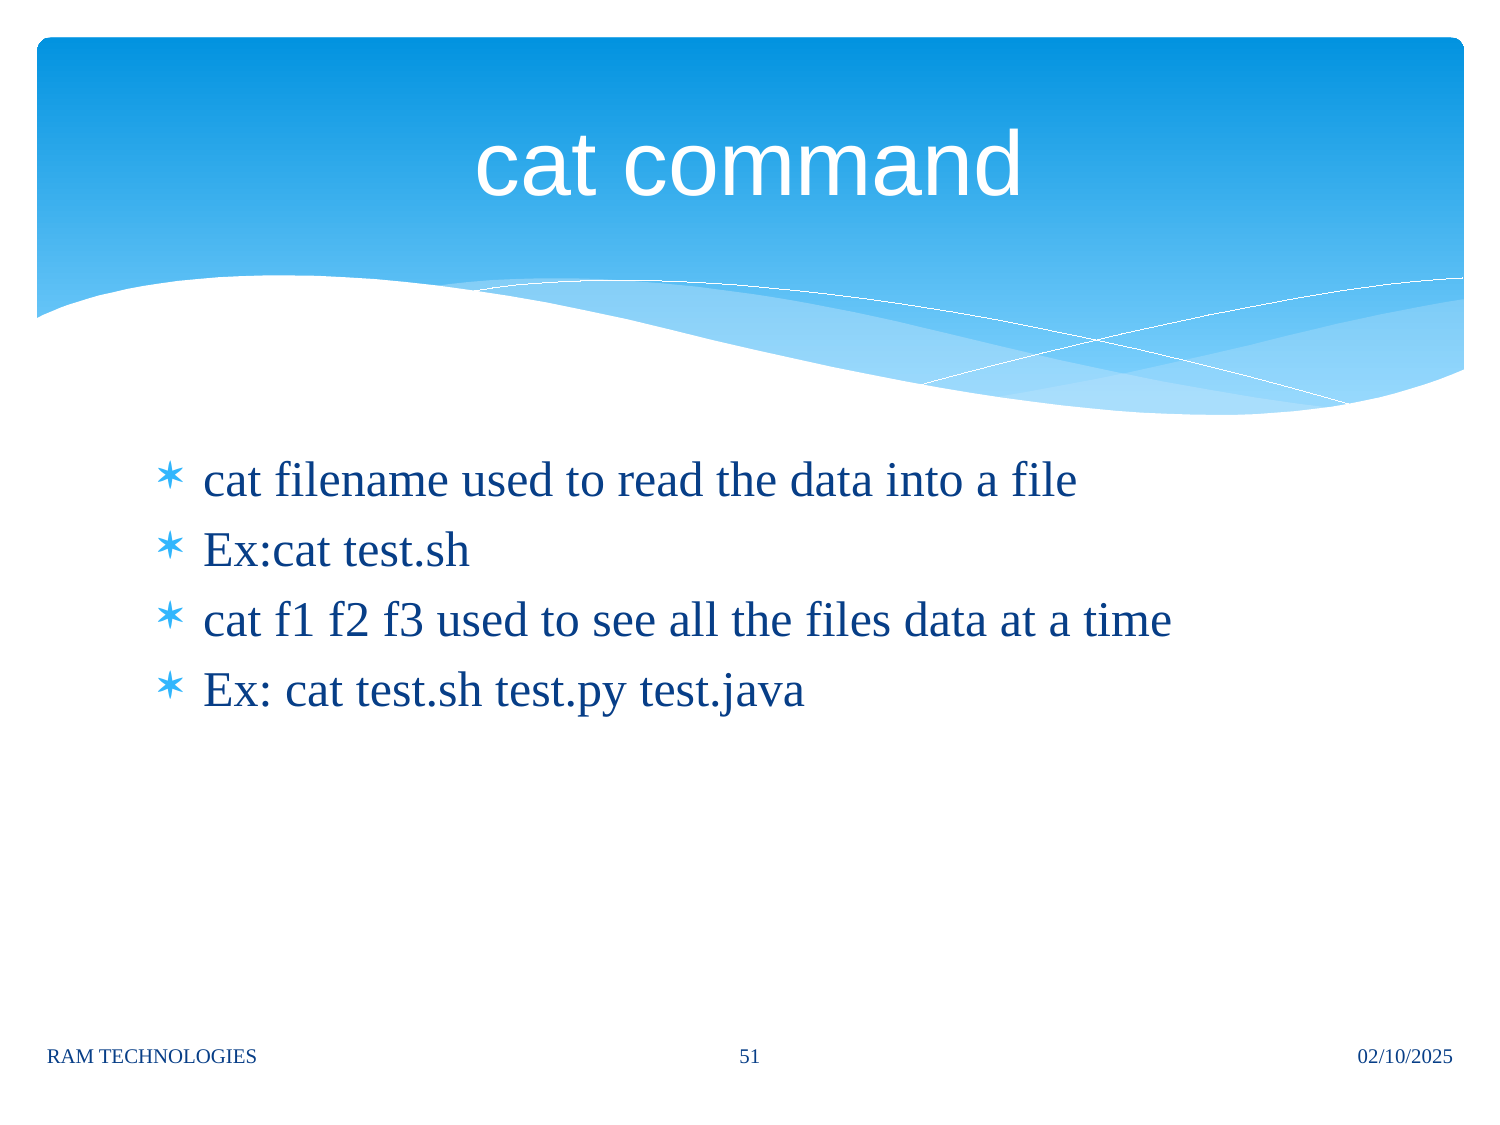

# cat command
cat filename used to read the data into a file
Ex:cat test.sh
cat f1 f2 f3 used to see all the files data at a time
Ex: cat test.sh test.py test.java
51
RAM TECHNOLOGIES
02/10/2025